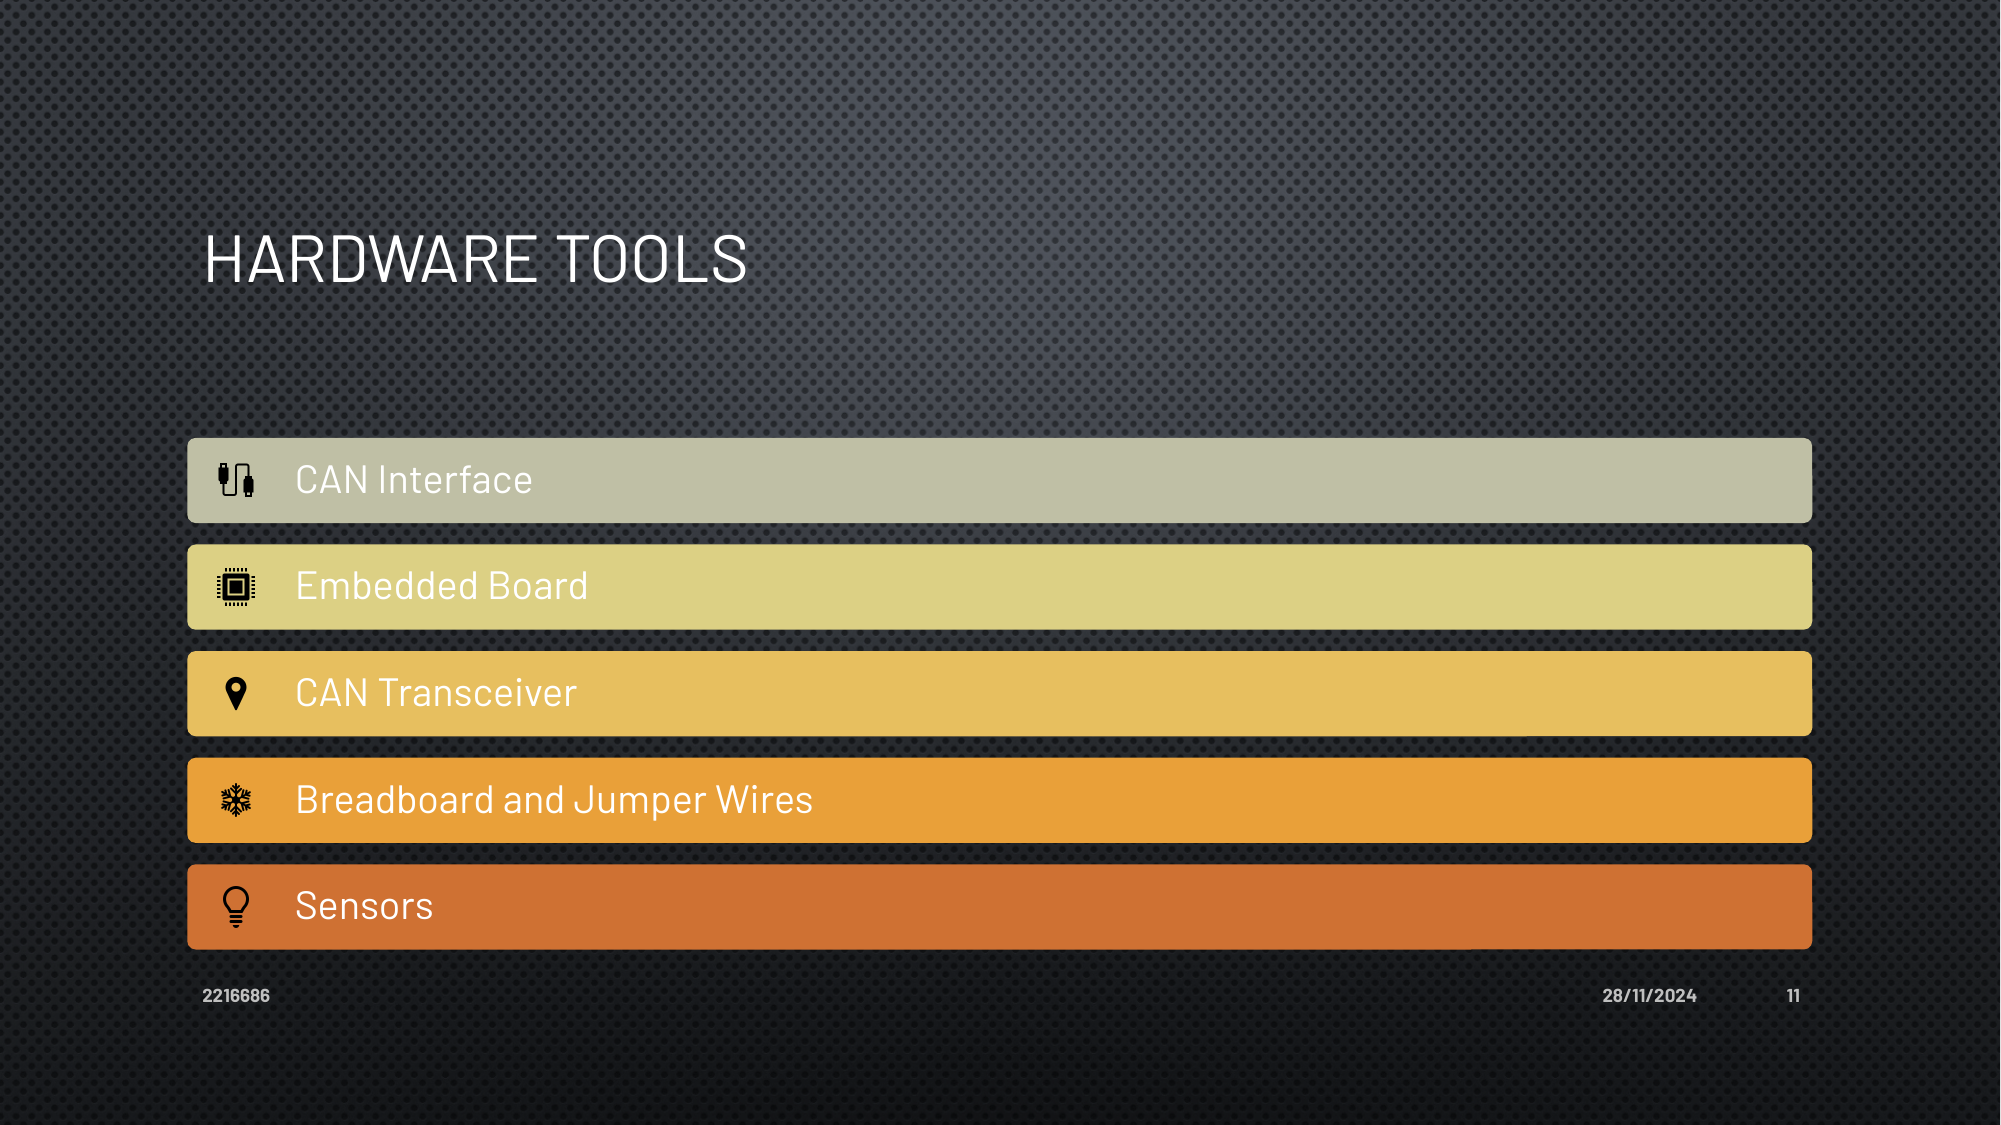

# Hardware Tools
CAN Interface

Embedded Board

CAN Transceiver

Breadboard and Jumper Wires
Sensors

2216686
28/11/2024
11